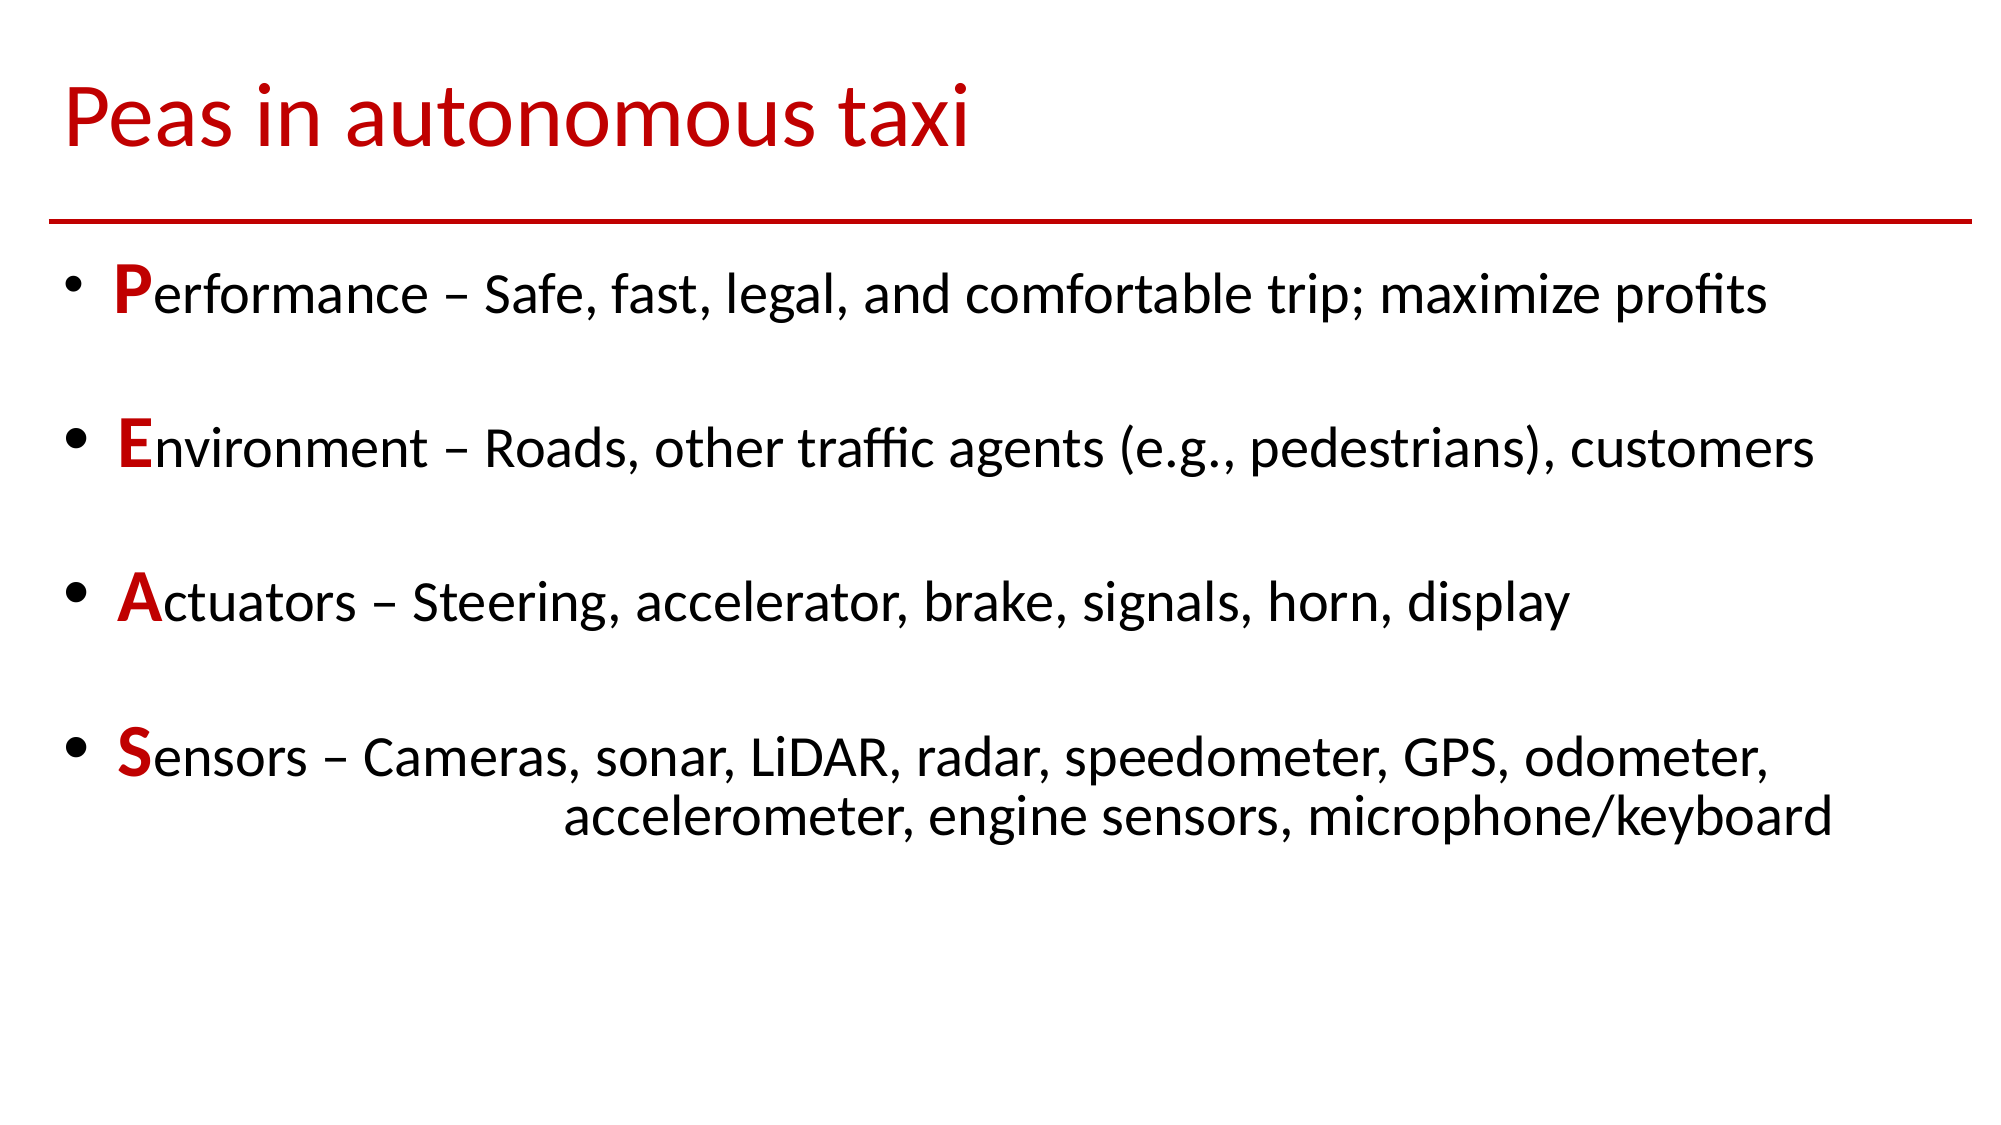

# Peas in autonomous taxi
 Performance – Safe, fast, legal, and comfortable trip; maximize profits

 Environment – Roads, other traffic agents (e.g., pedestrians), customers

 Actuators – Steering, accelerator, brake, signals, horn, display

 Sensors – Cameras, sonar, LiDAR, radar, speedometer, GPS, odometer,
				 accelerometer, engine sensors, microphone/keyboard